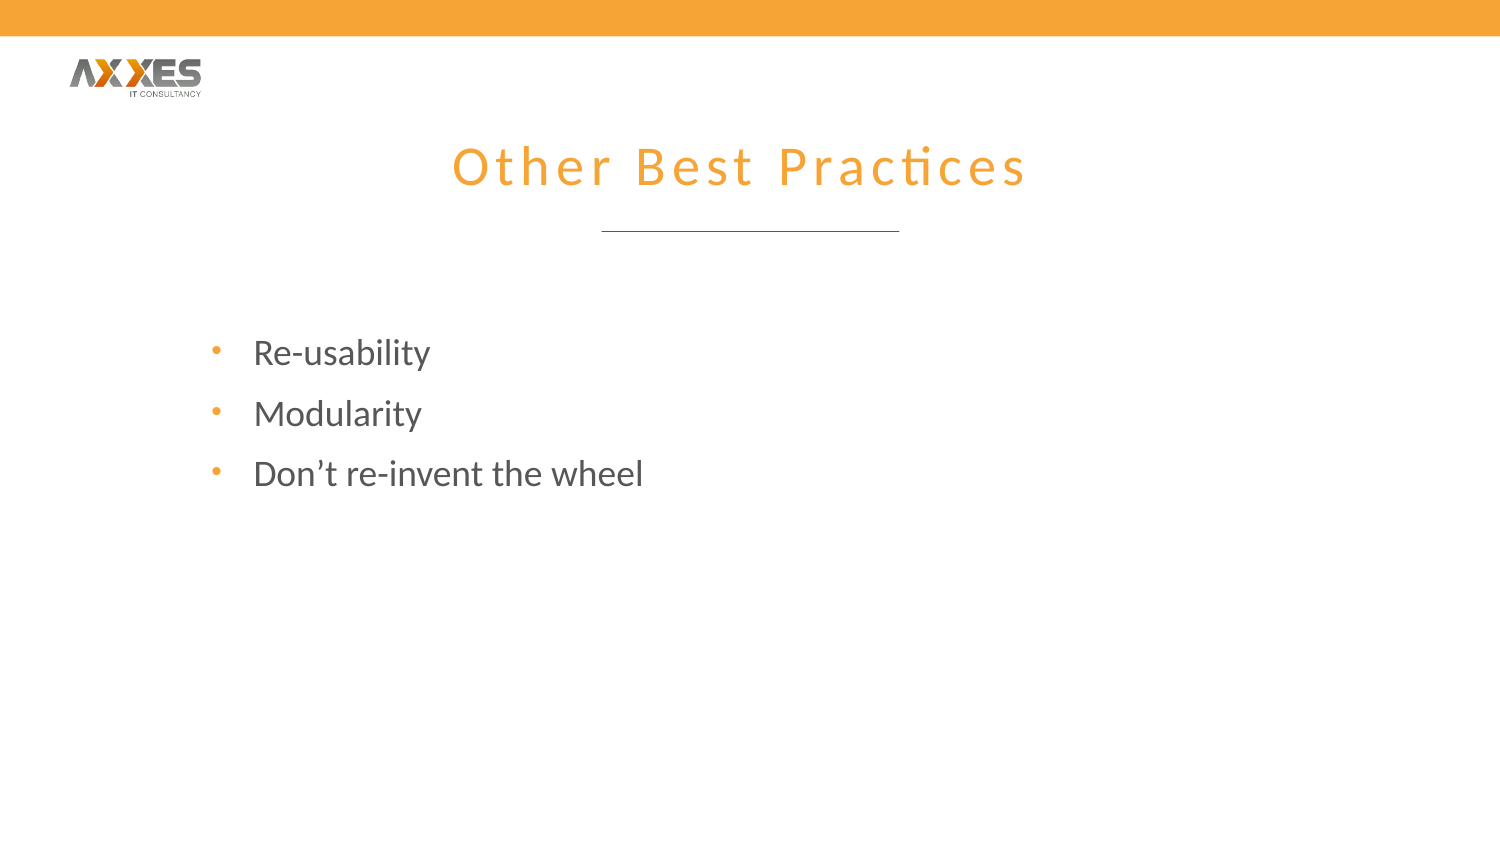

# Other Best Practices
Re-usability
Modularity
Don’t re-invent the wheel